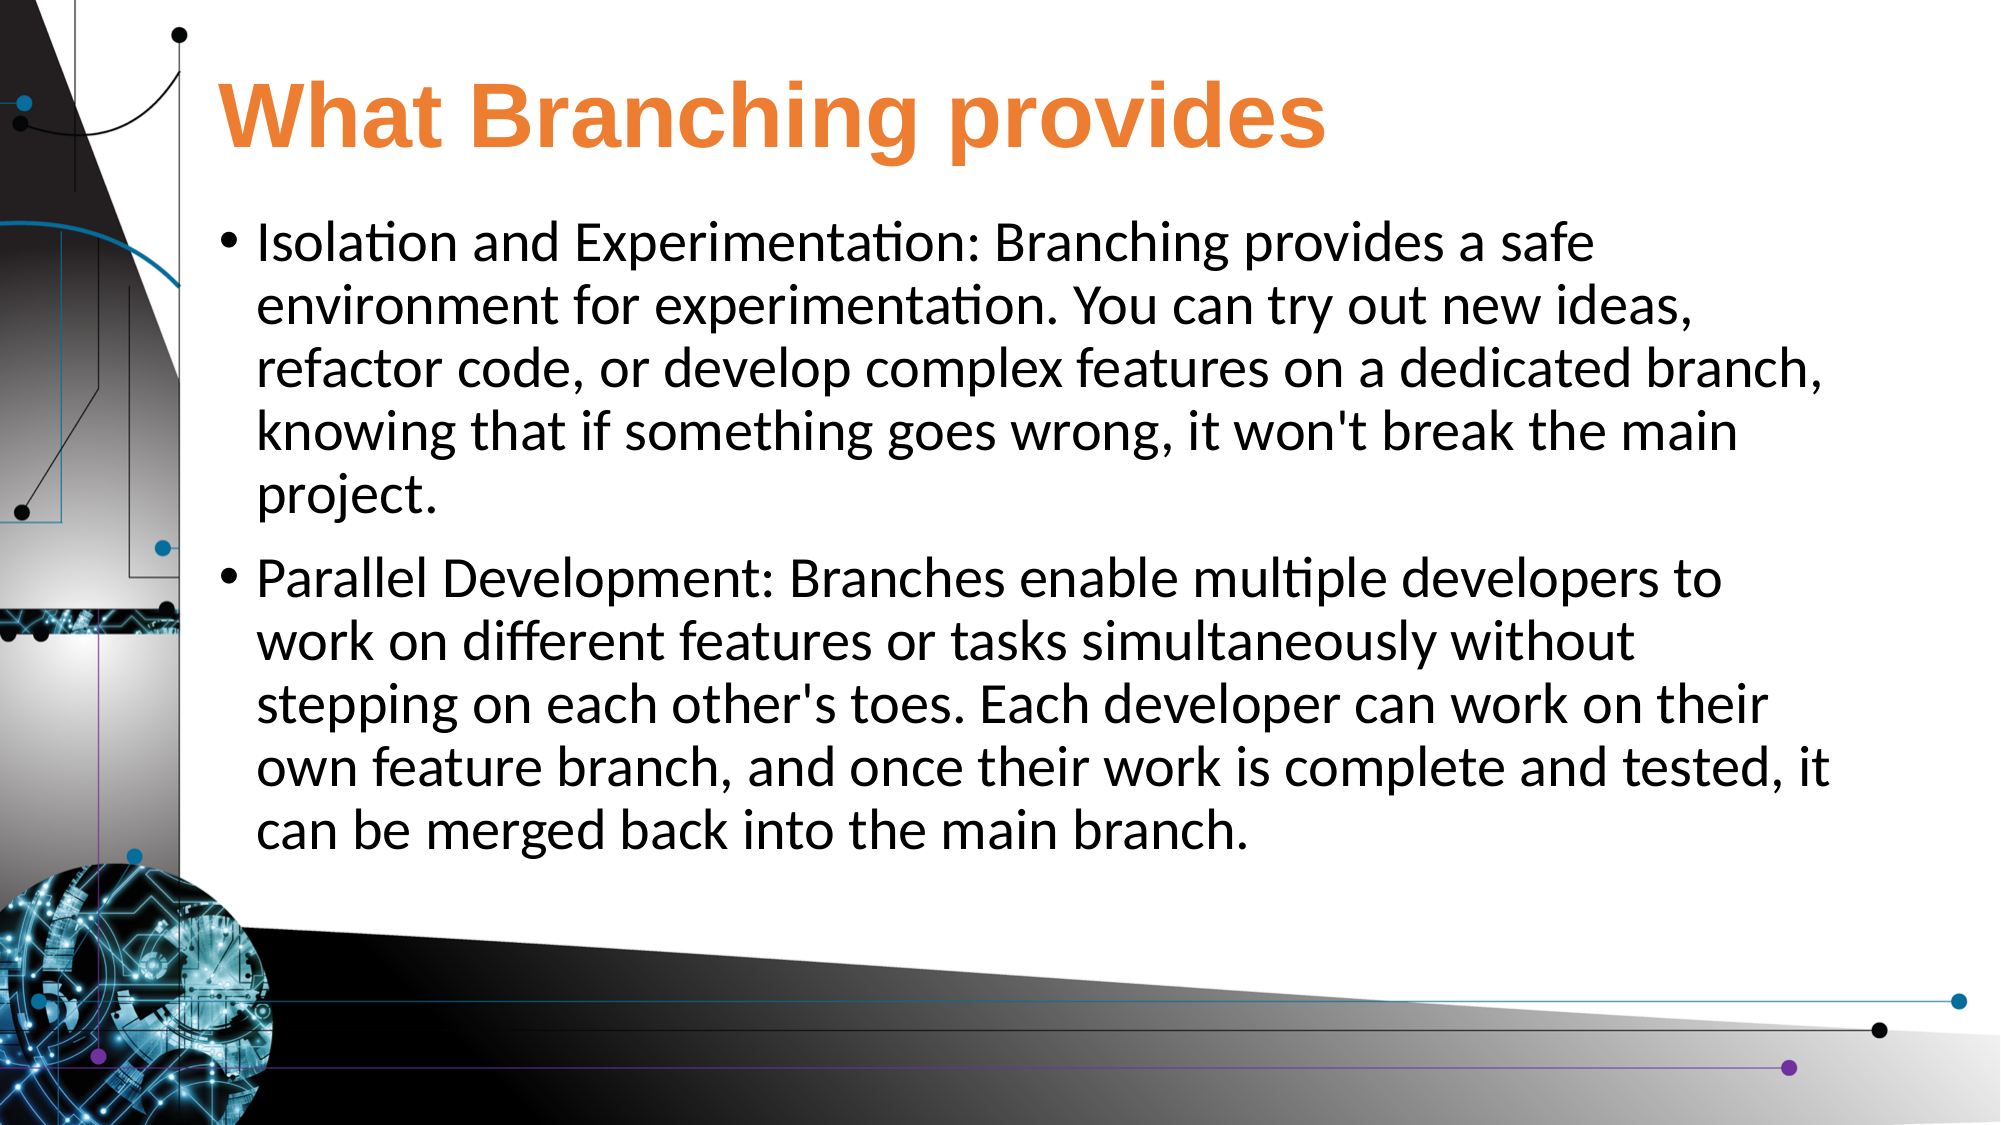

# What Branching provides
Isolation and Experimentation: Branching provides a safe environment for experimentation. You can try out new ideas, refactor code, or develop complex features on a dedicated branch, knowing that if something goes wrong, it won't break the main project.
Parallel Development: Branches enable multiple developers to work on different features or tasks simultaneously without stepping on each other's toes. Each developer can work on their own feature branch, and once their work is complete and tested, it can be merged back into the main branch.